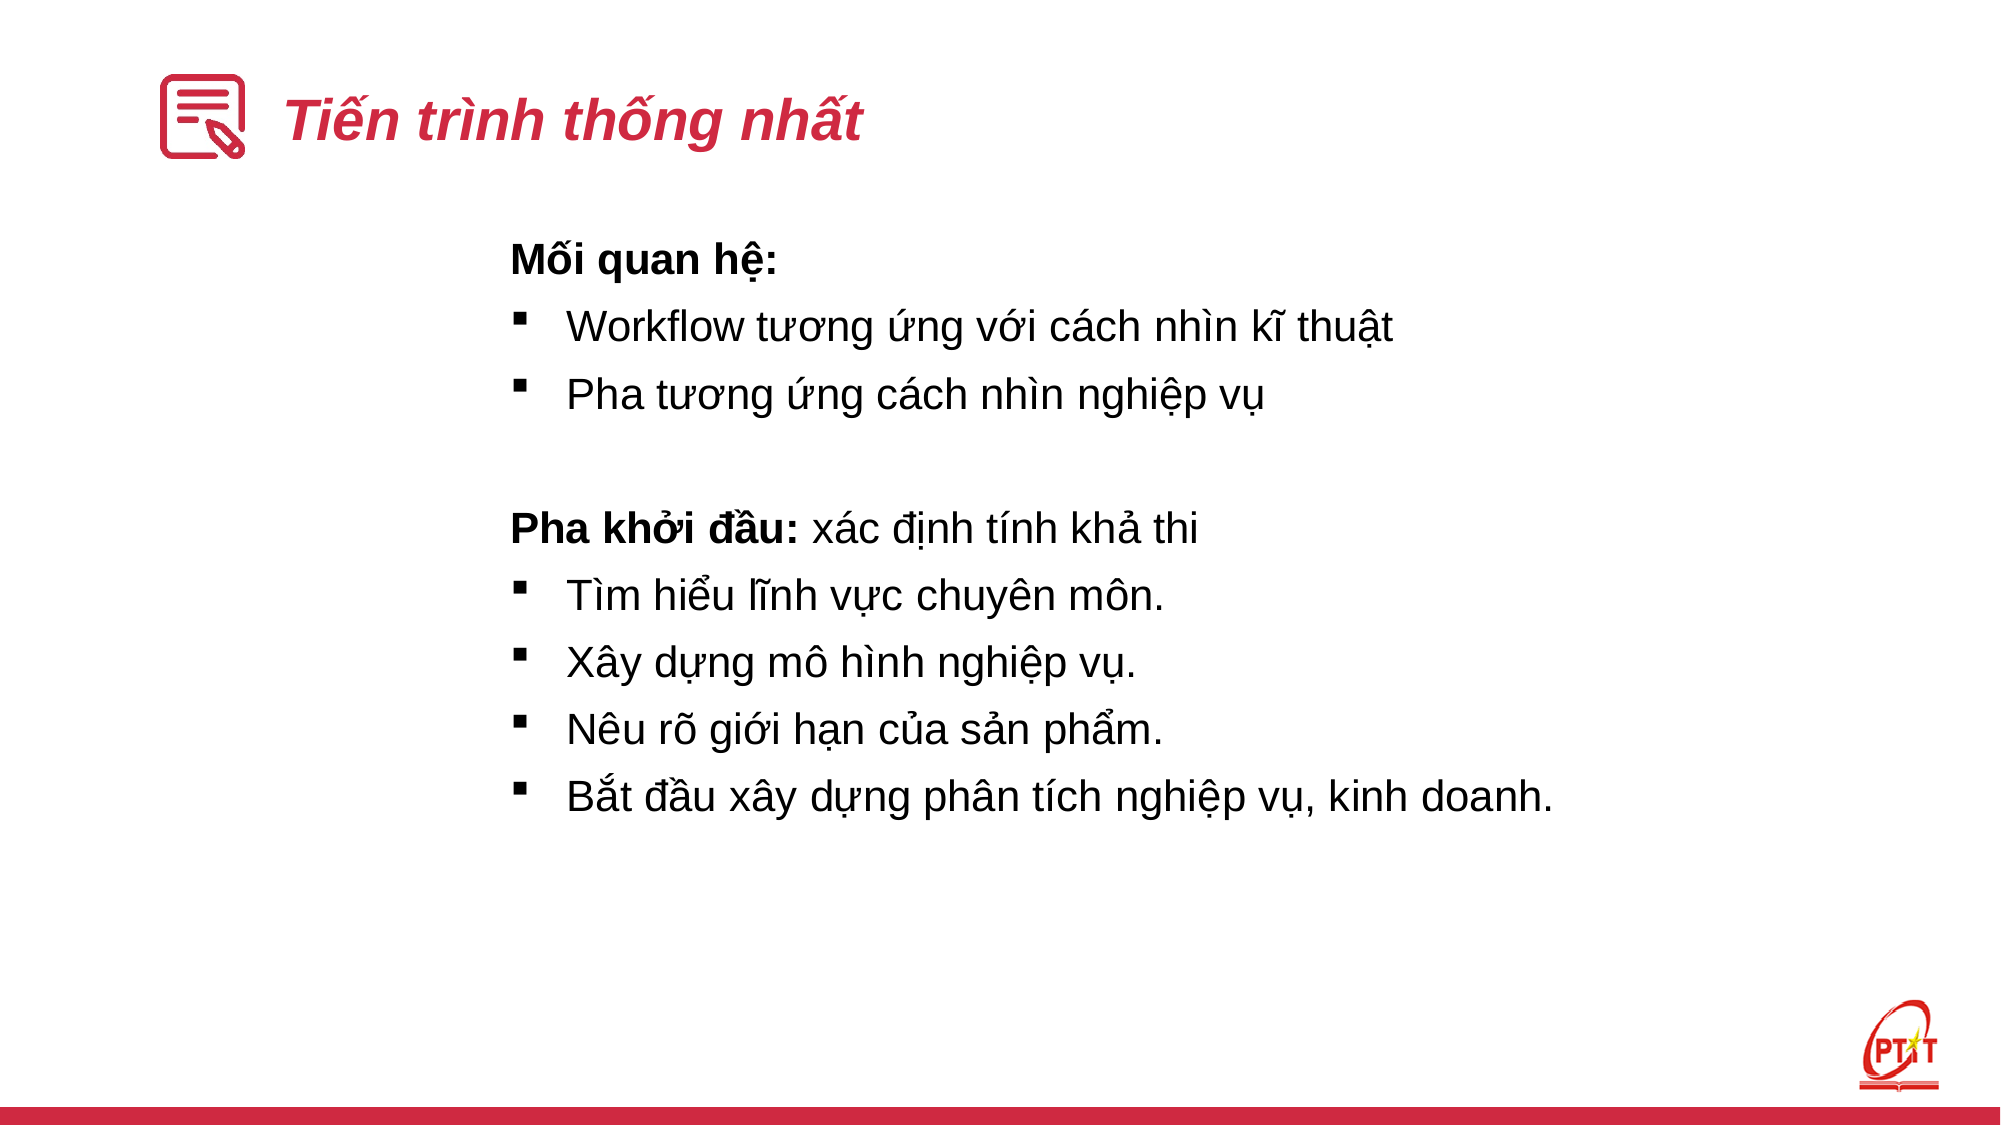

# Tiến trình thống nhất
Mối quan hệ:
Workflow tương ứng với cách nhìn kĩ thuật
Pha tương ứng cách nhìn nghiệp vụ

Pha khởi đầu: xác định tính khả thi
Tìm hiểu lĩnh vực chuyên môn.
Xây dựng mô hình nghiệp vụ.
Nêu rõ giới hạn của sản phẩm.
Bắt đầu xây dựng phân tích nghiệp vụ, kinh doanh.